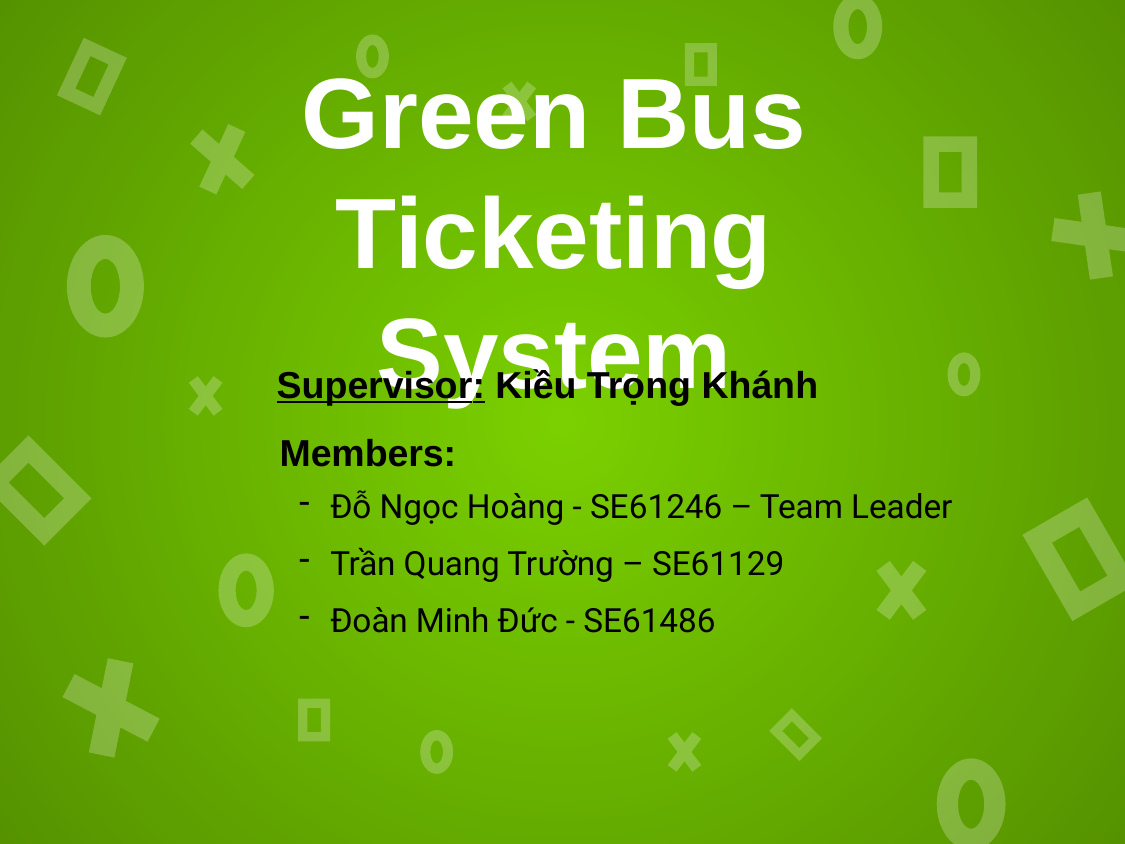

# Green Bus Ticketing System
Supervisor: Kiều Trọng Khánh
Members:
Đỗ Ngọc Hoàng - SE61246 – Team Leader
Trần Quang Trường – SE61129
Đoàn Minh Đức - SE61486